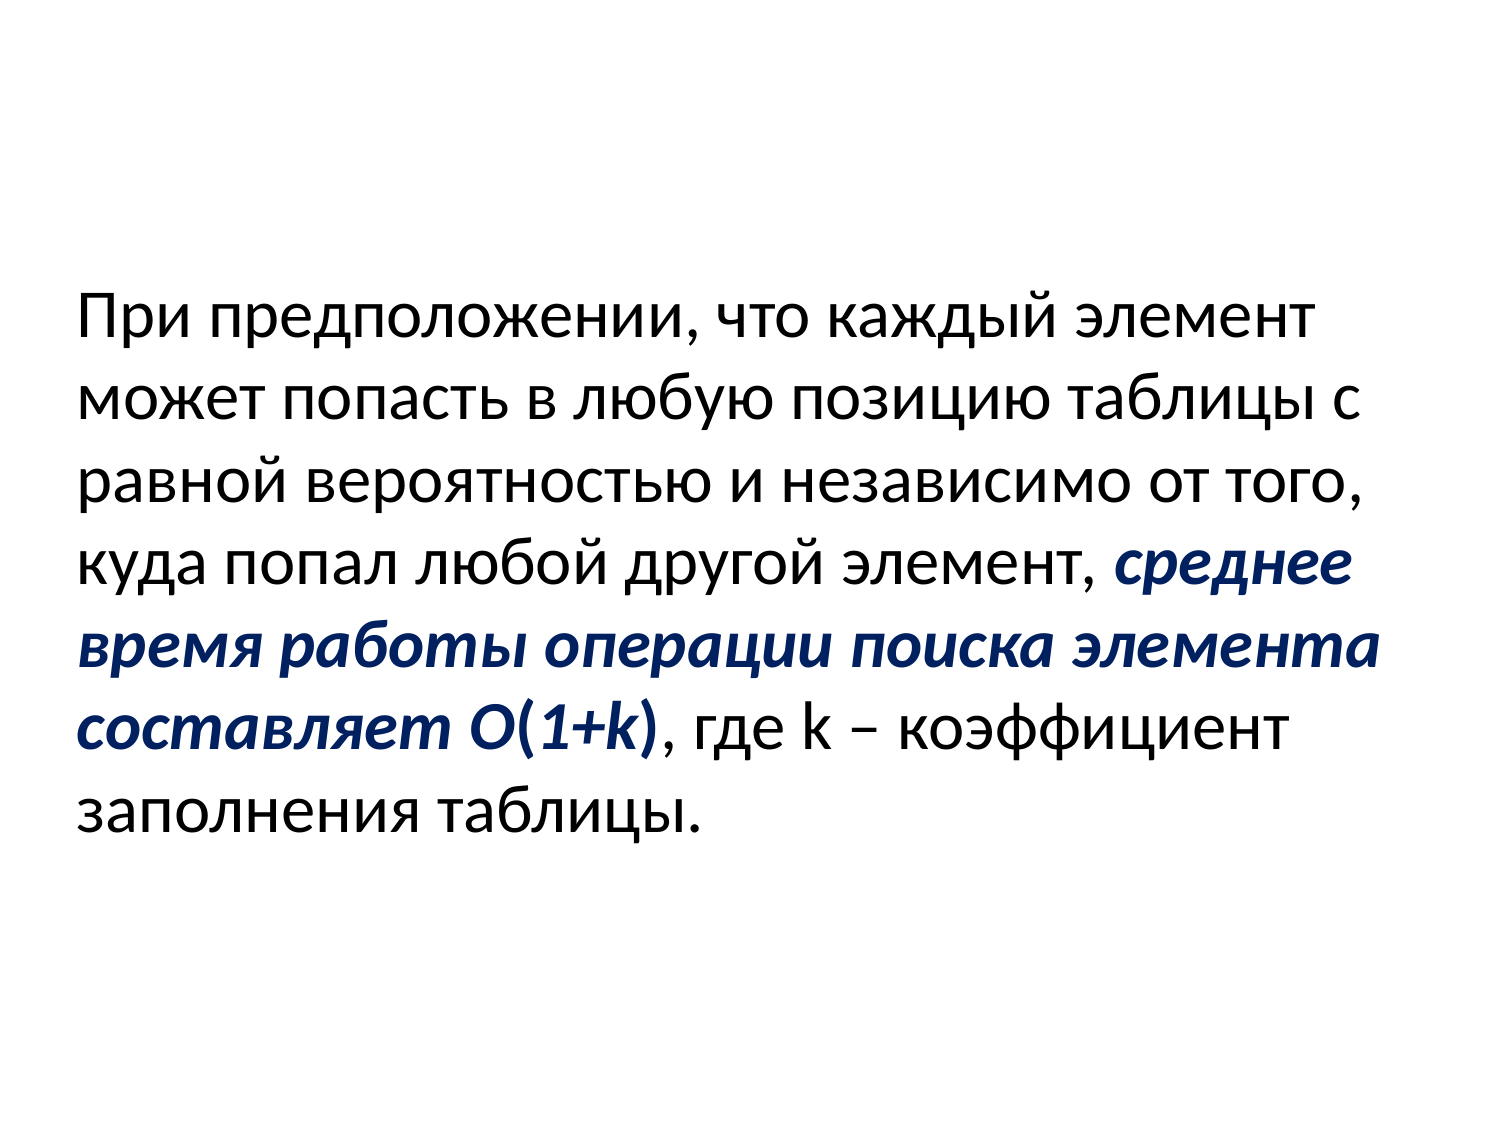

При предположении, что каждый элемент может попасть в любую позицию таблицы с равной вероятностью и независимо от того, куда попал любой другой элемент, среднее время работы операции поиска элемента составляет О(1+k), где k – коэффициент заполнения таблицы.